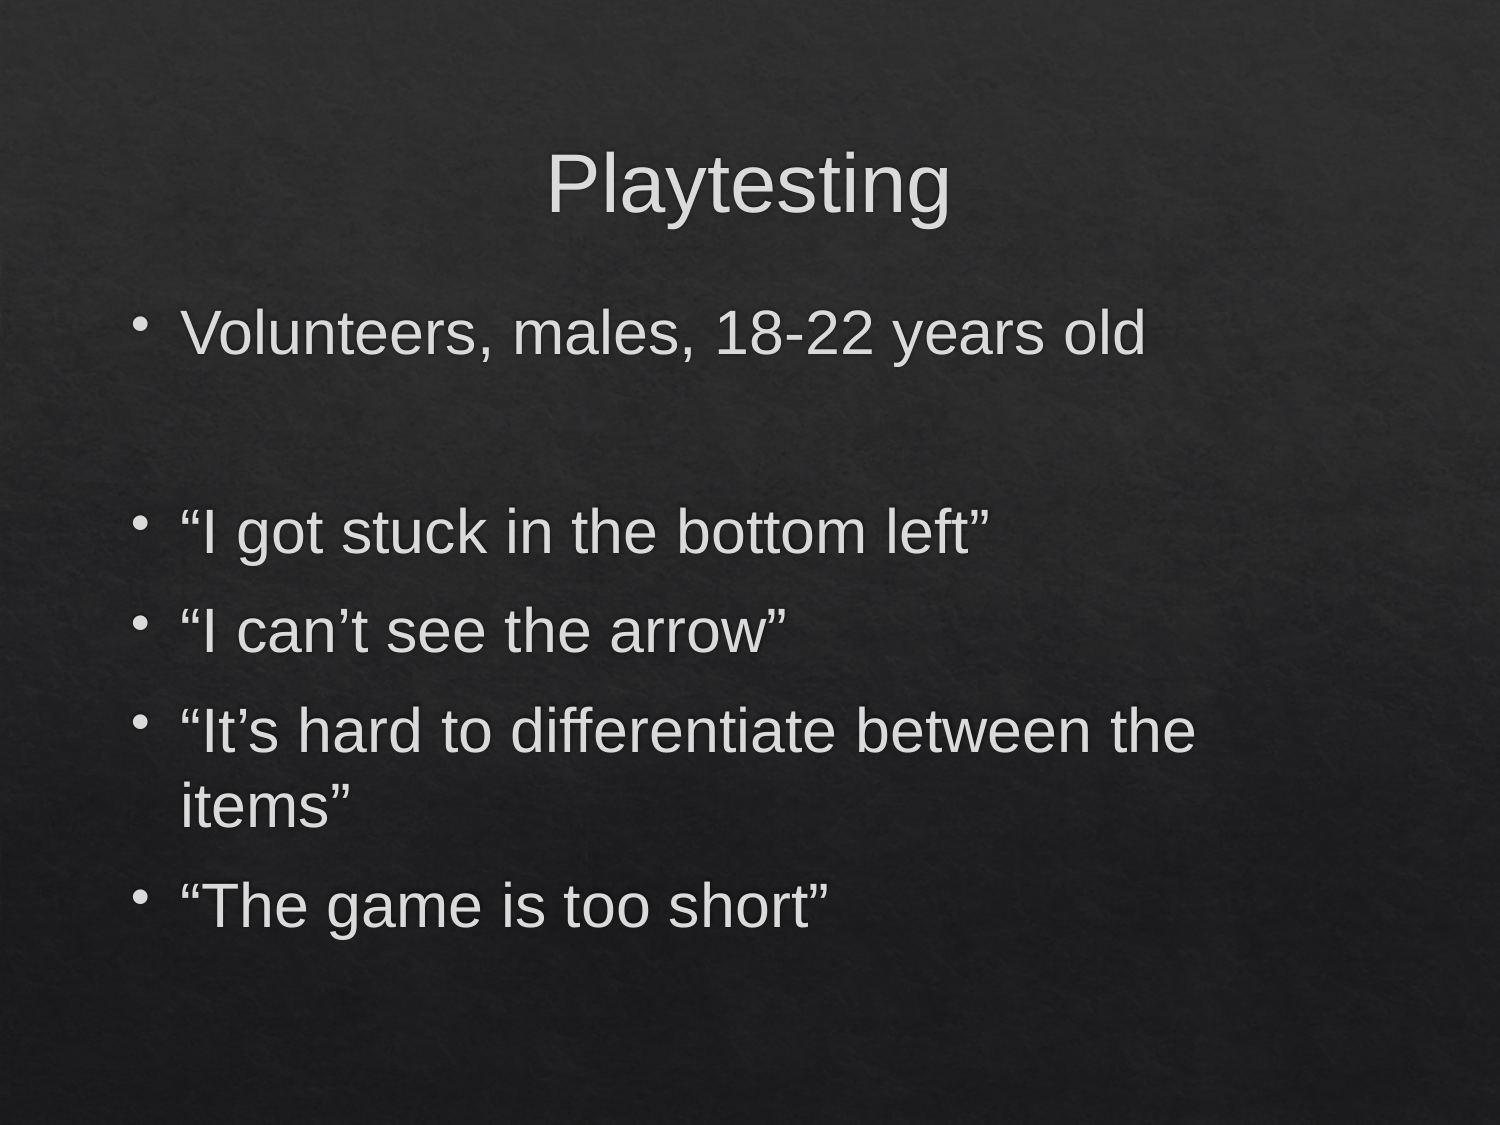

# Playtesting
Volunteers, males, 18-22 years old

“I got stuck in the bottom left”
“I can’t see the arrow”
“It’s hard to differentiate between the items”
“The game is too short”